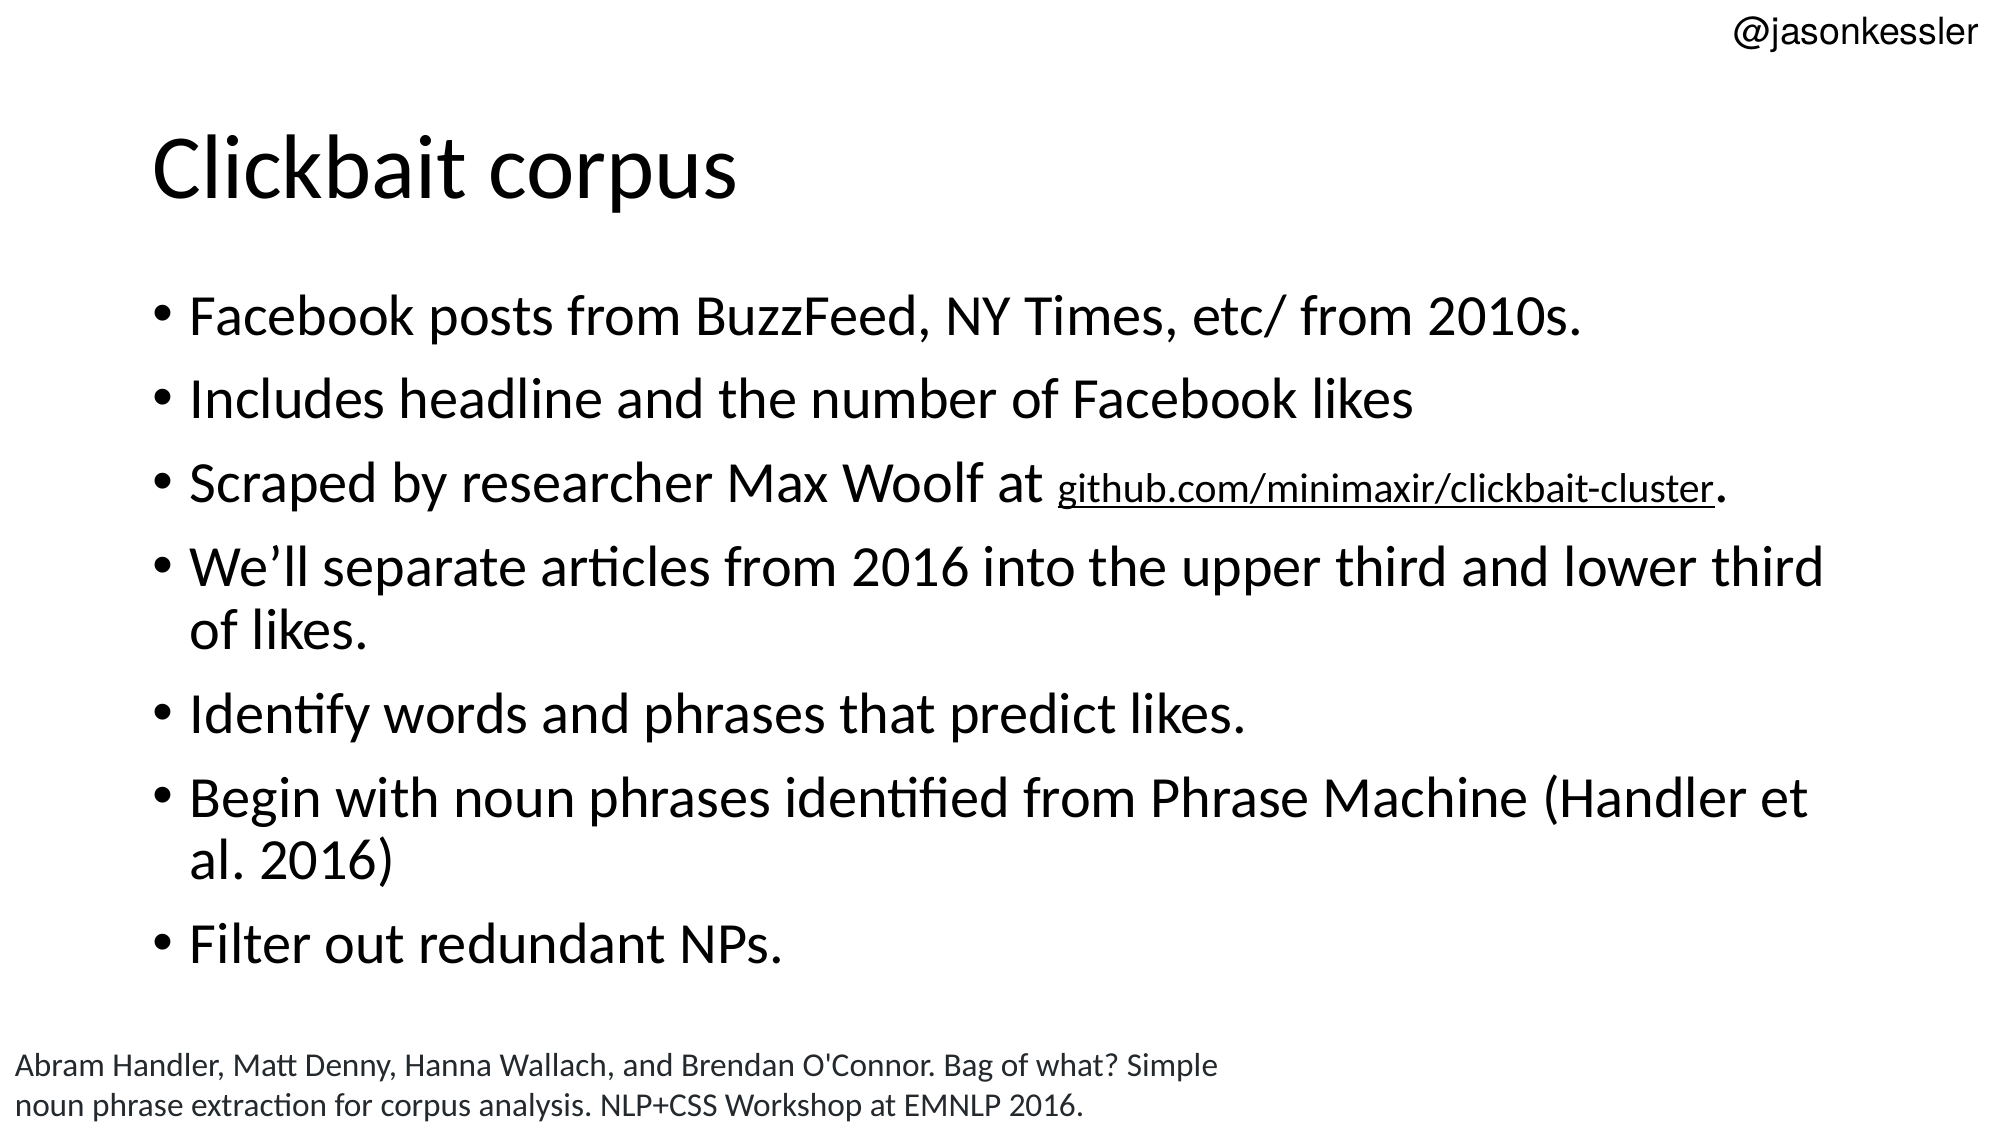

@jasonkessler
# Clickbait corpus
Facebook posts from BuzzFeed, NY Times, etc/ from 2010s.
Includes headline and the number of Facebook likes
Scraped by researcher Max Woolf at github.com/minimaxir/clickbait-cluster.
We’ll separate articles from 2016 into the upper third and lower third of likes.
Identify words and phrases that predict likes.
Begin with noun phrases identified from Phrase Machine (Handler et al. 2016)
Filter out redundant NPs.

Abram Handler, Matt Denny, Hanna Wallach, and Brendan O'Connor. Bag of what? Simple noun phrase extraction for corpus analysis. NLP+CSS Workshop at EMNLP 2016.